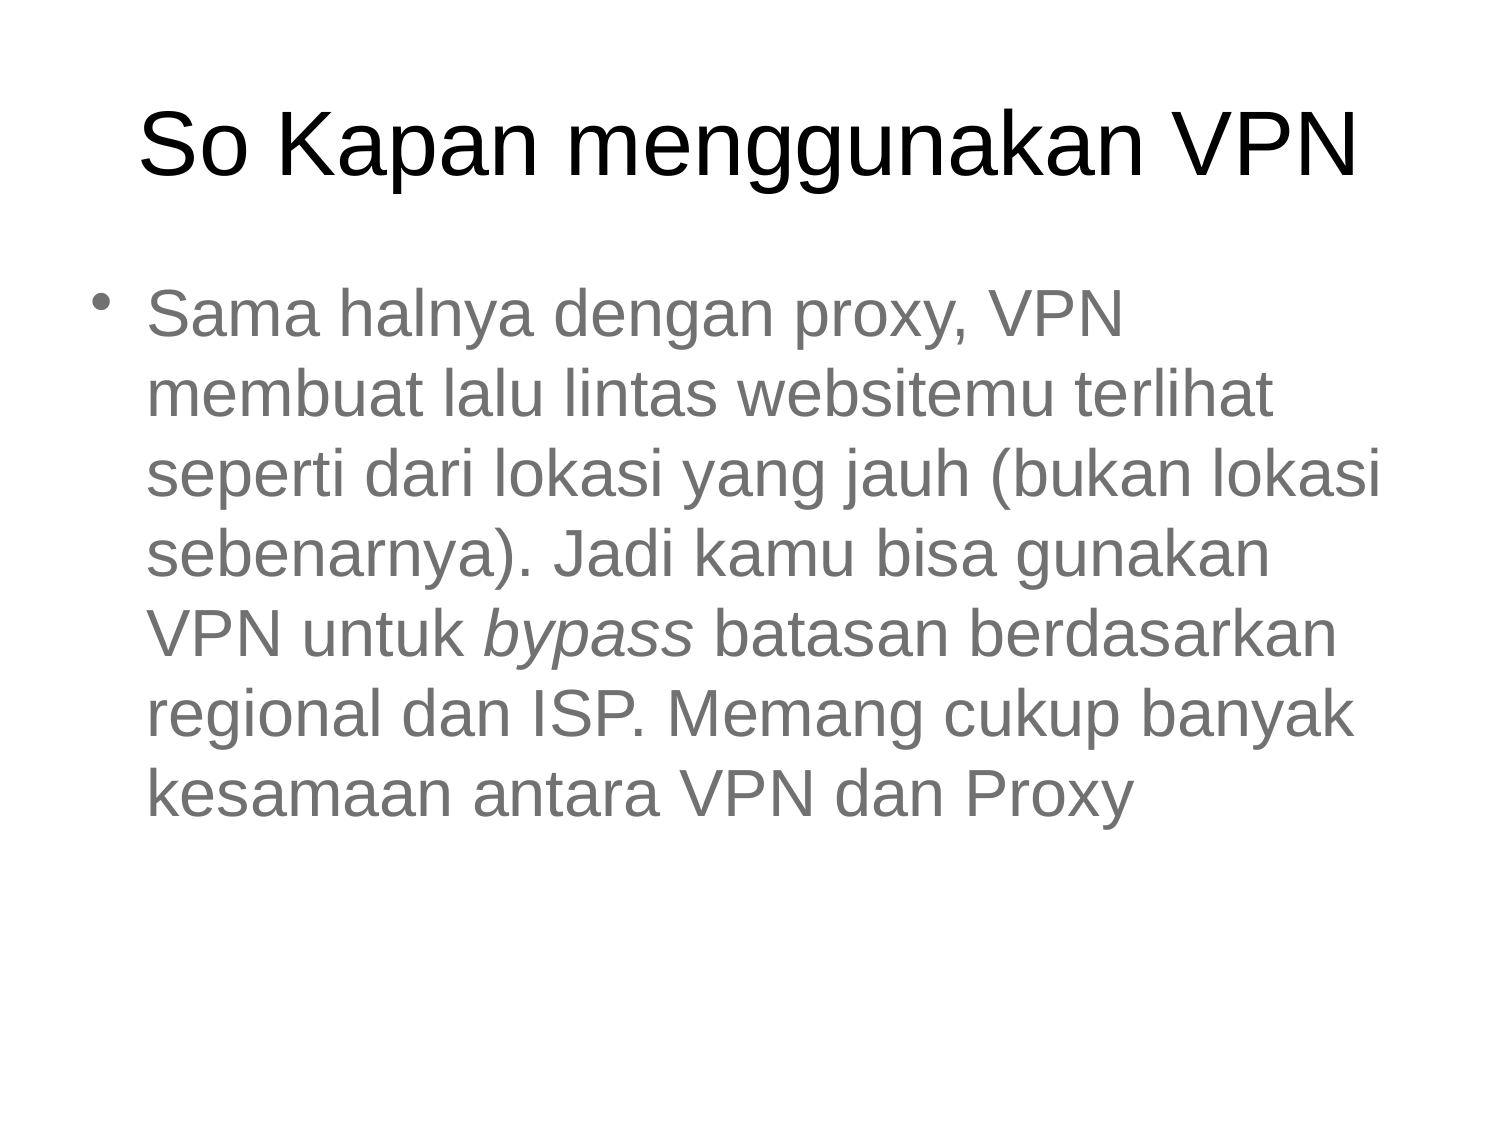

# So Kapan menggunakan VPN
Sama halnya dengan proxy, VPN membuat lalu lintas websitemu terlihat seperti dari lokasi yang jauh (bukan lokasi sebenarnya). Jadi kamu bisa gunakan VPN untuk bypass batasan berdasarkan regional dan ISP. Memang cukup banyak kesamaan antara VPN dan Proxy